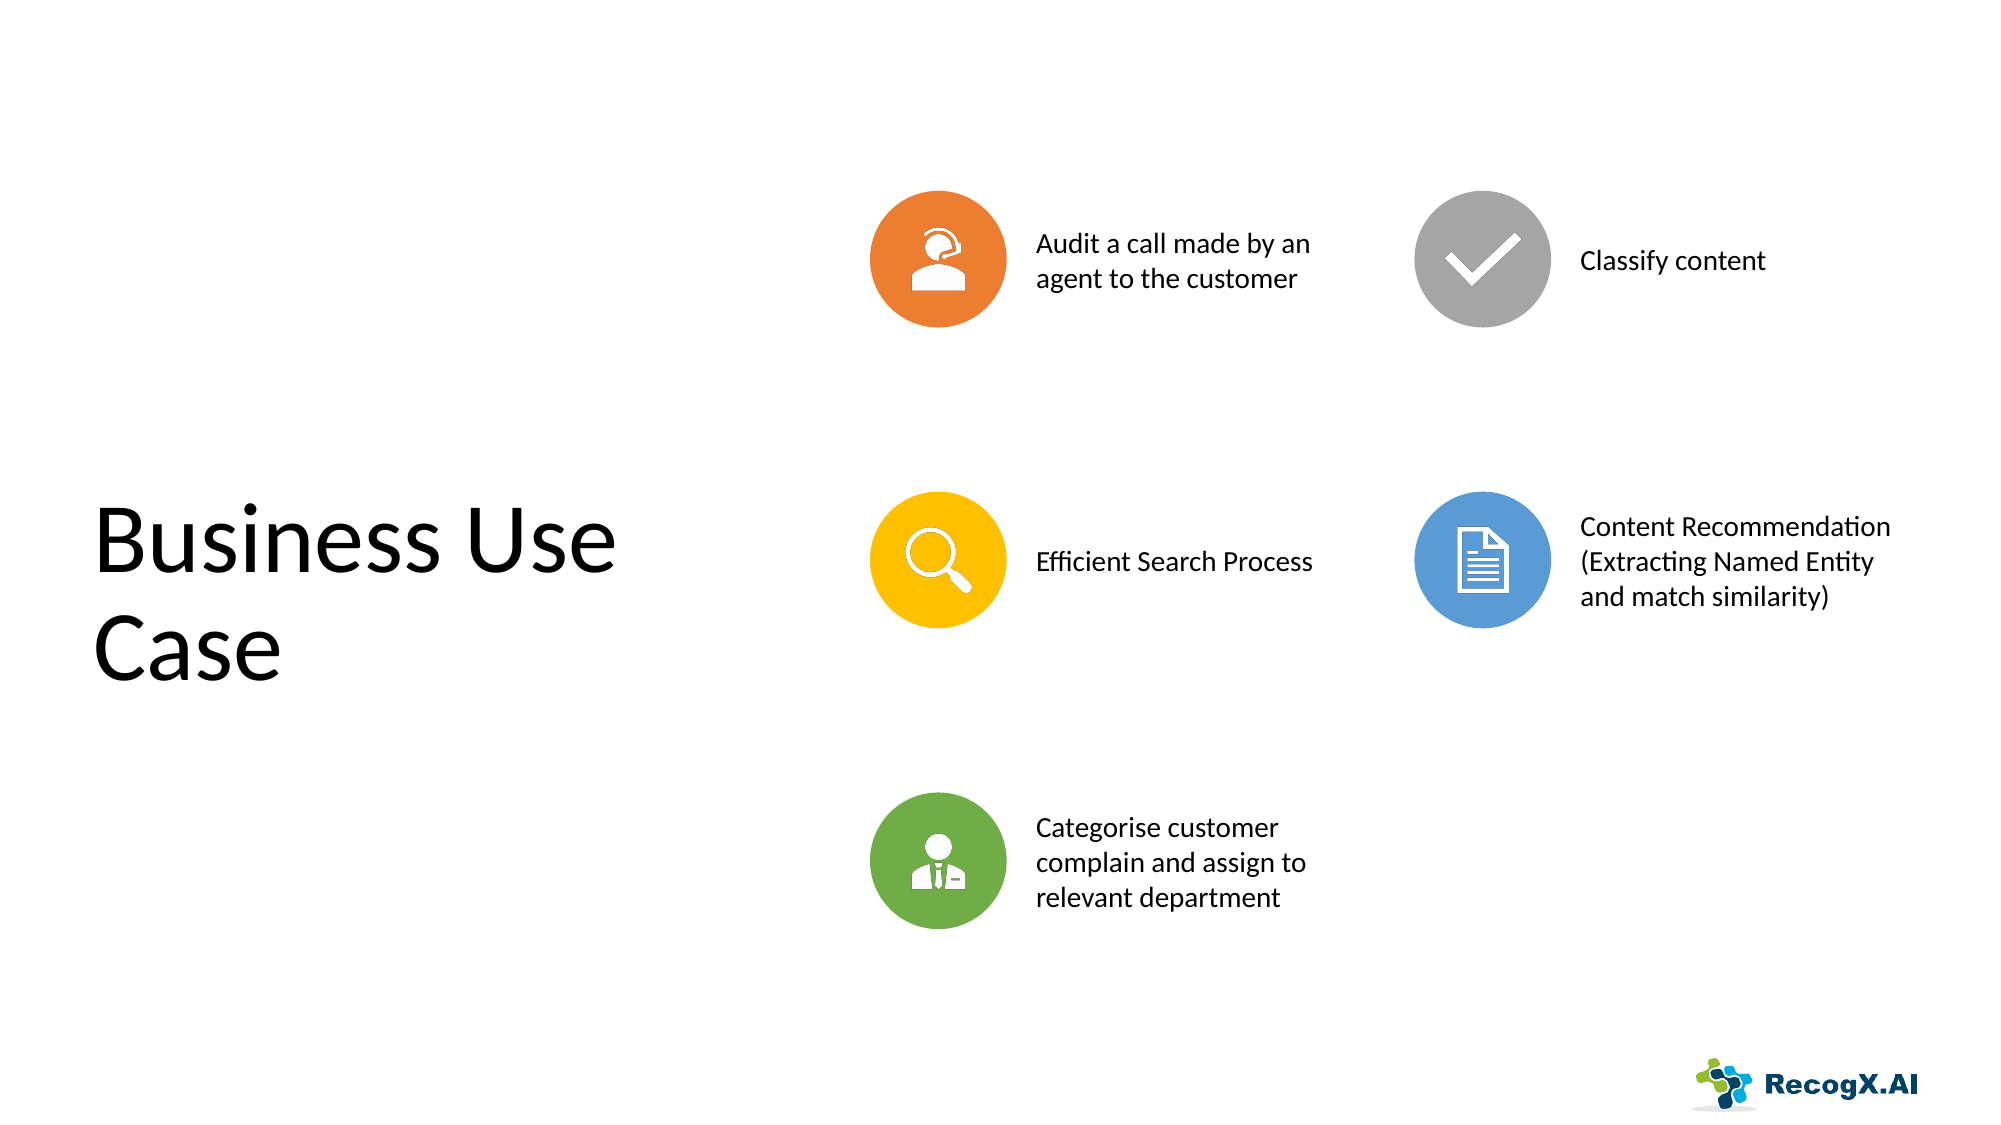

Audit a call made by an agent to the customer
Classify content
Efficient Search Process
Content Recommendation (Extracting Named Entity and match similarity)
Categorise customer complain and assign to relevant department
# Business Use Case